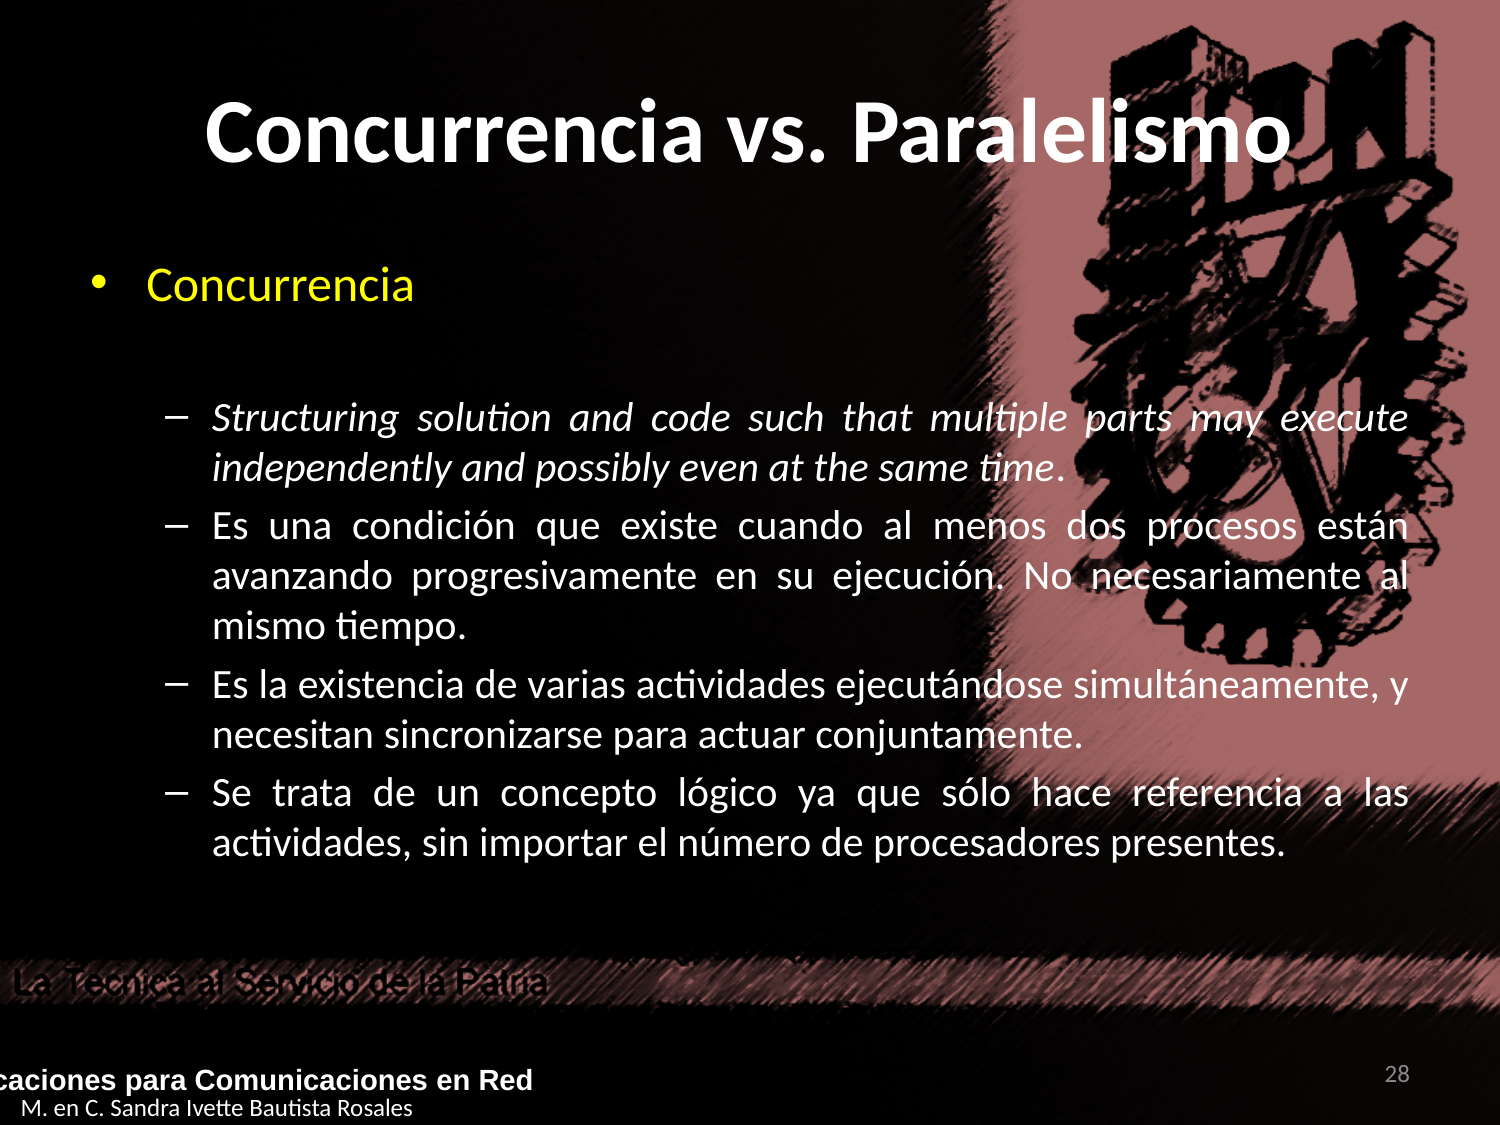

# Concurrencia vs. Paralelismo
Concurrencia

Structuring solution and code such that multiple parts may execute independently and possibly even at the same time.
Es una condición que existe cuando al menos dos procesos están avanzando progresivamente en su ejecución. No necesariamente al mismo tiempo.
Es la existencia de varias actividades ejecutándose simultáneamente, y necesitan sincronizarse para actuar conjuntamente.
Se trata de un concepto lógico ya que sólo hace referencia a las actividades, sin importar el número de procesadores presentes.

28
Aplicaciones para Comunicaciones en Red
M. en C. Sandra Ivette Bautista Rosales